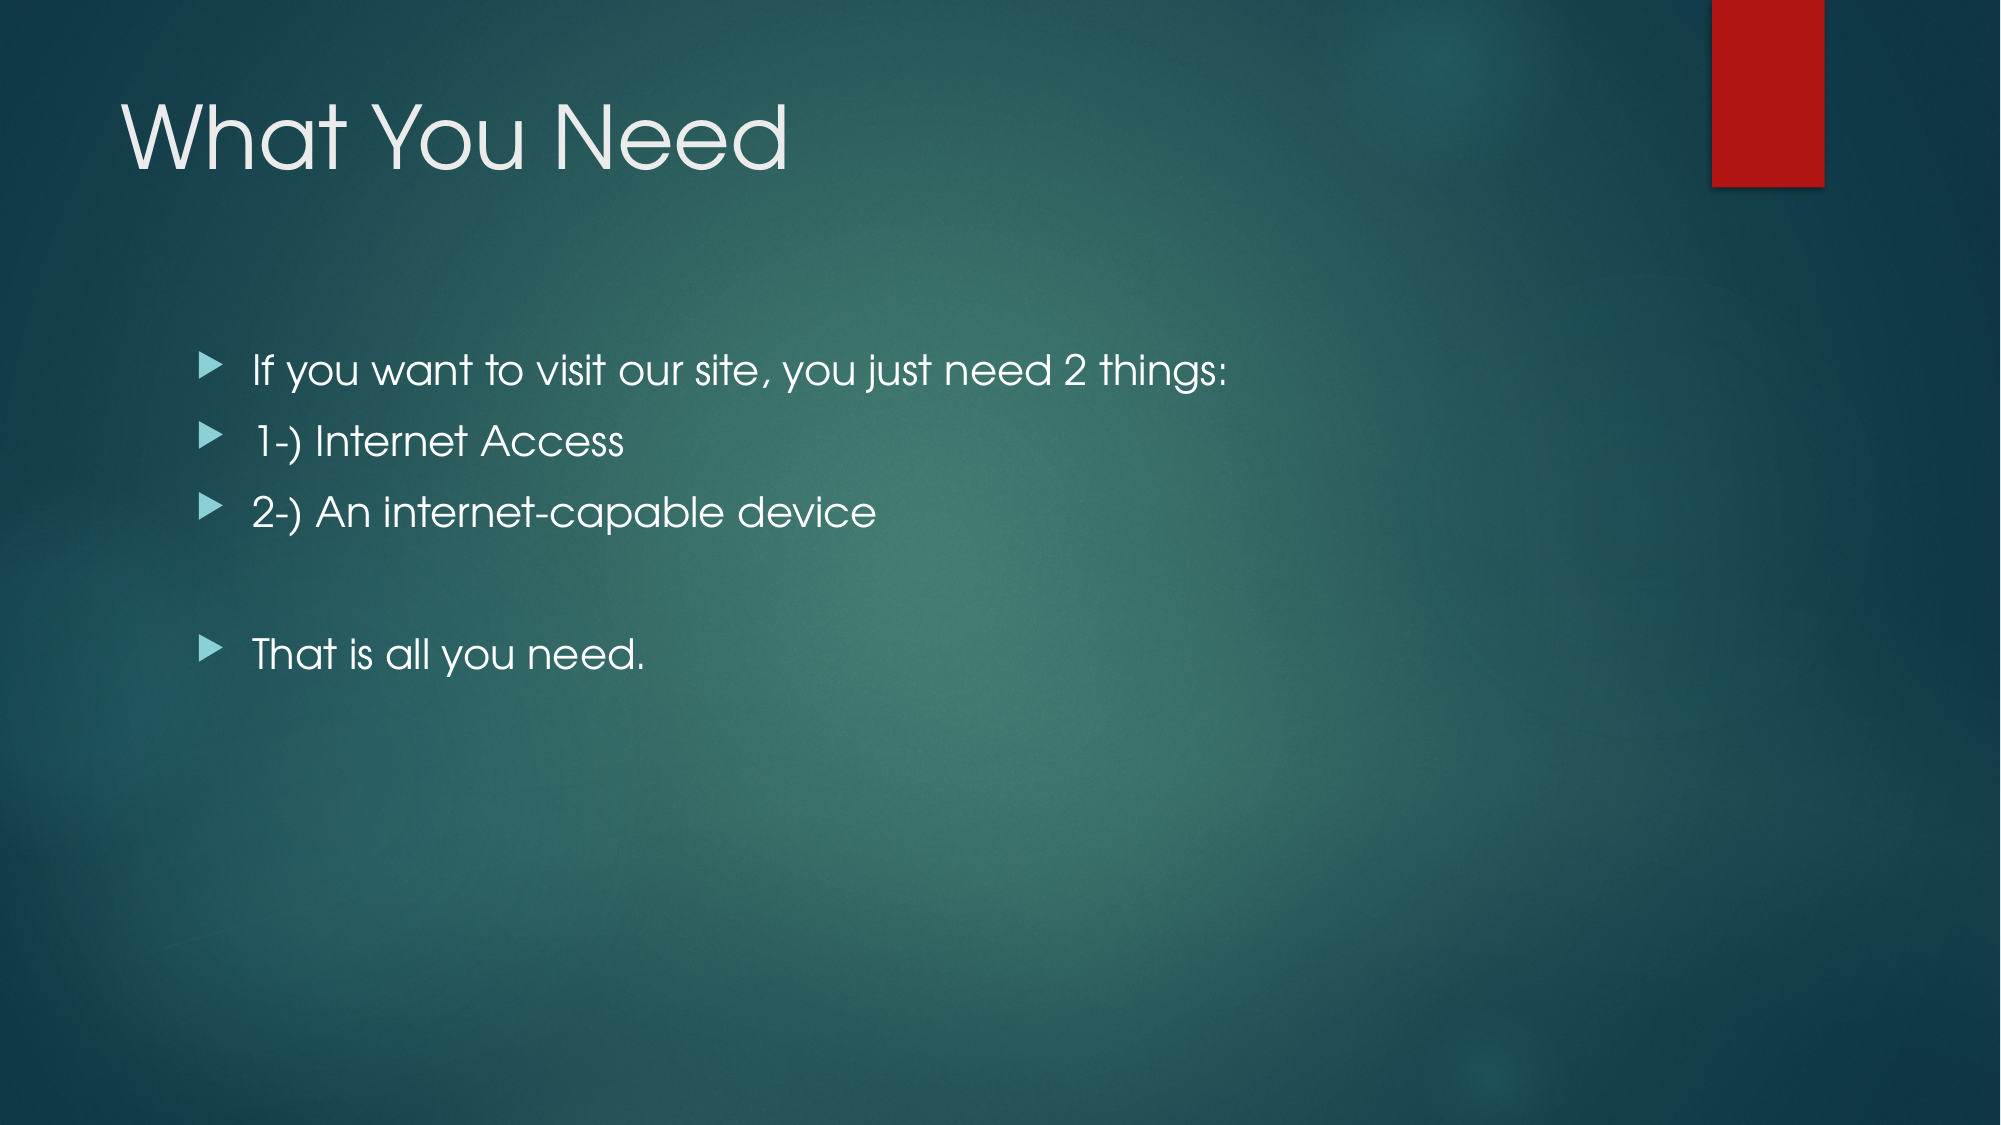

What You Need
If you want to visit our site, you just need 2 things:
1-) Internet Access
2-) An internet-capable device

That is all you need.